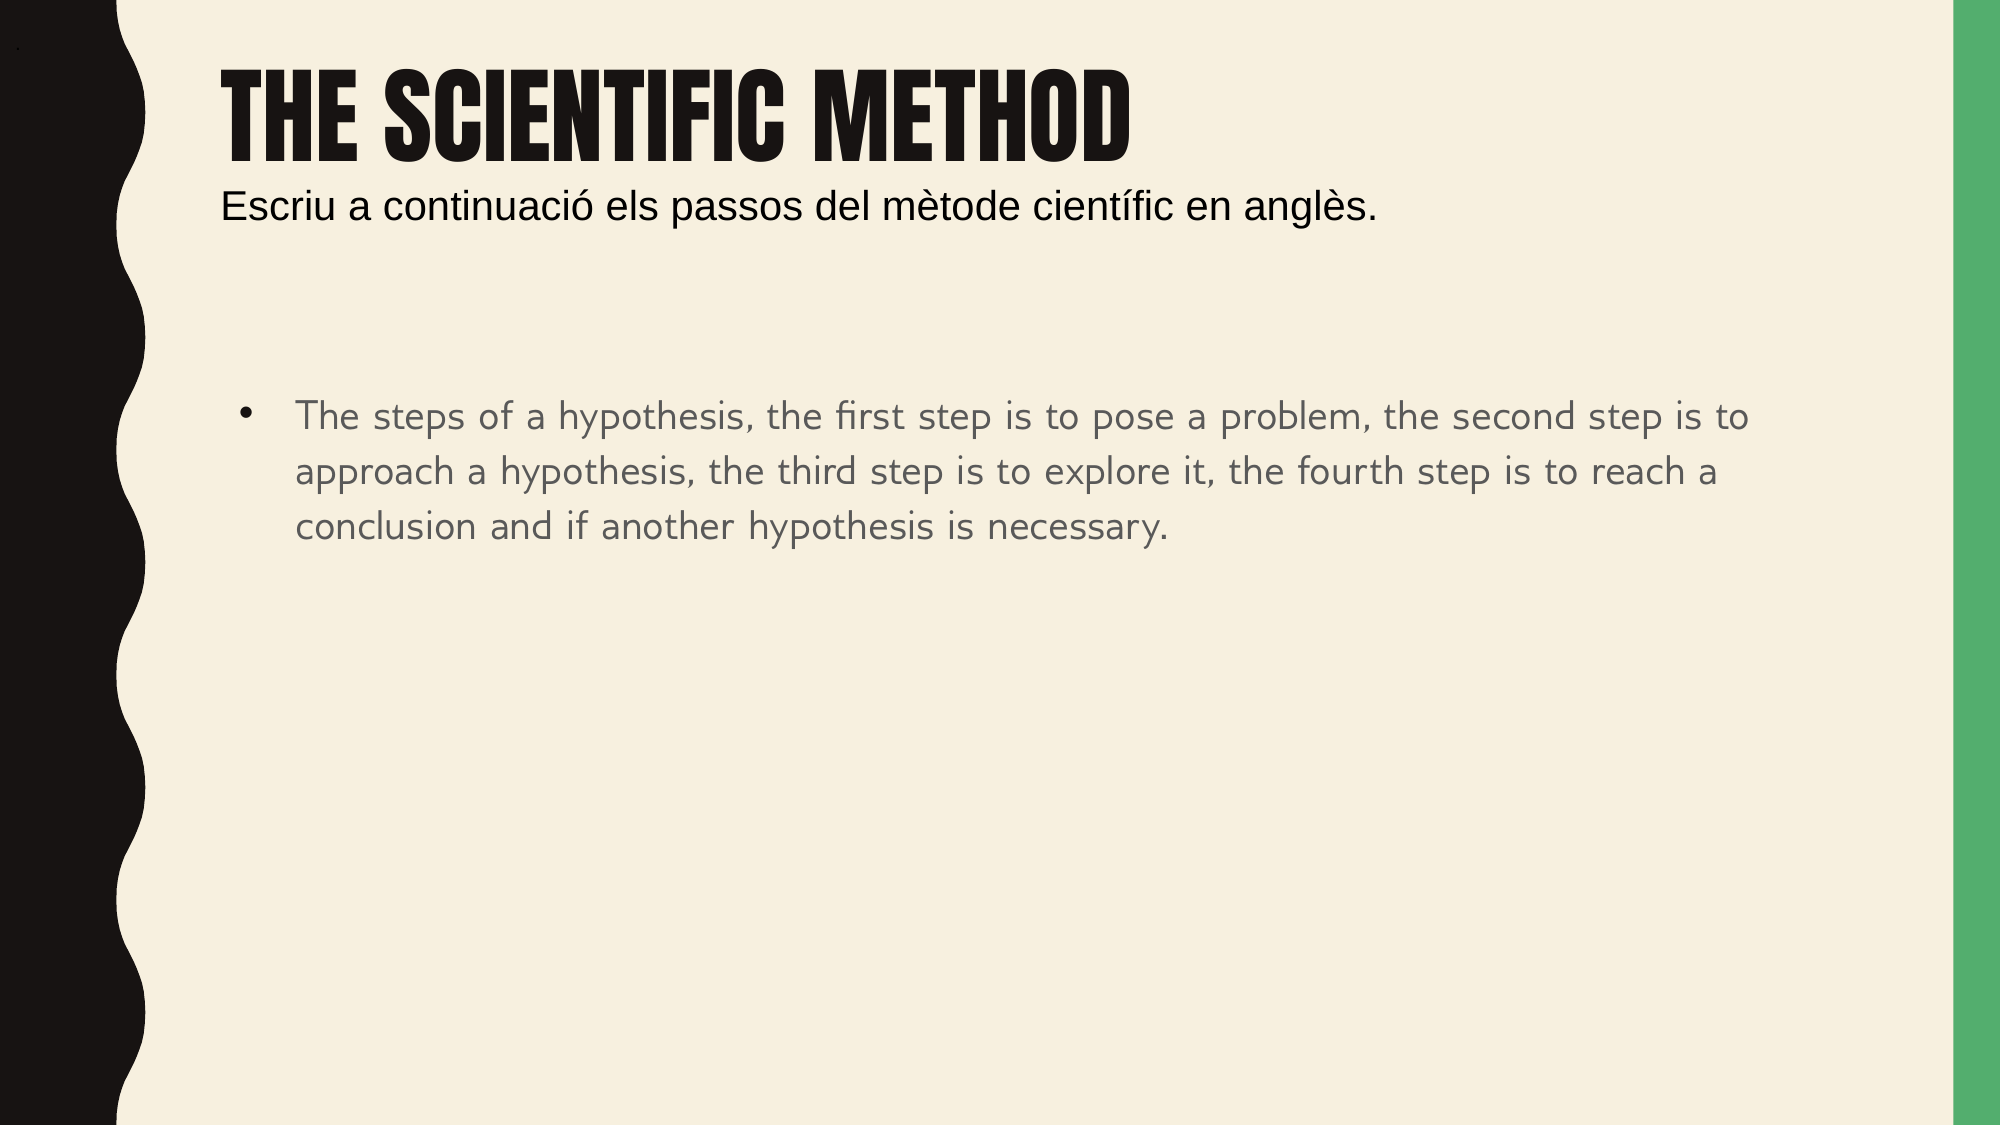

.
# THE SCIENTIFIC METHOD
Escriu a continuació els passos del mètode científic en anglès.
The steps of a hypothesis, the first step is to pose a problem, the second step is to approach a hypothesis, the third step is to explore it, the fourth step is to reach a conclusion and if another hypothesis is necessary.